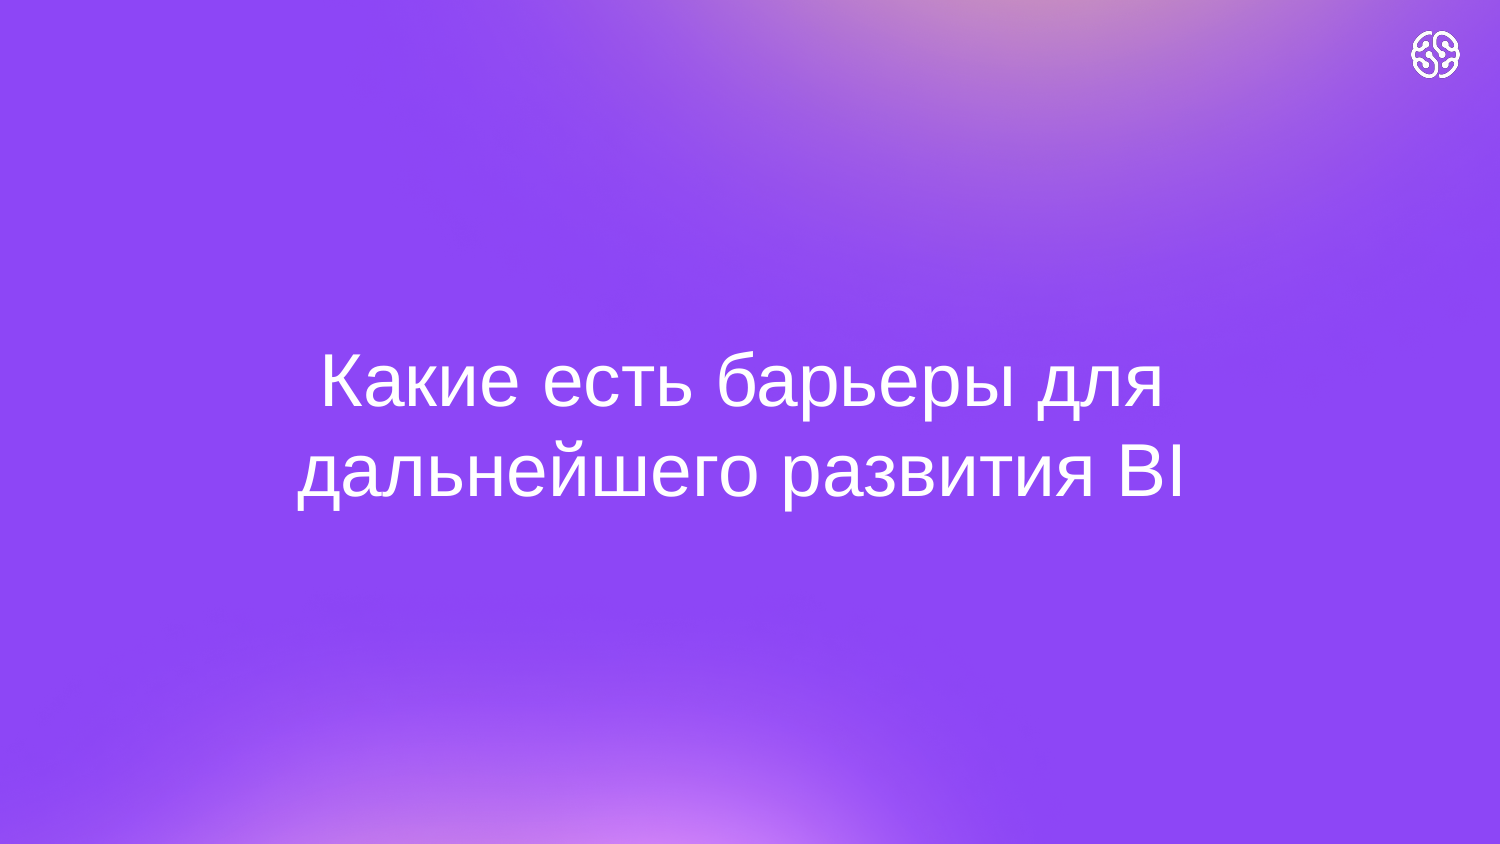

# Какие есть барьеры для дальнейшего развития BI